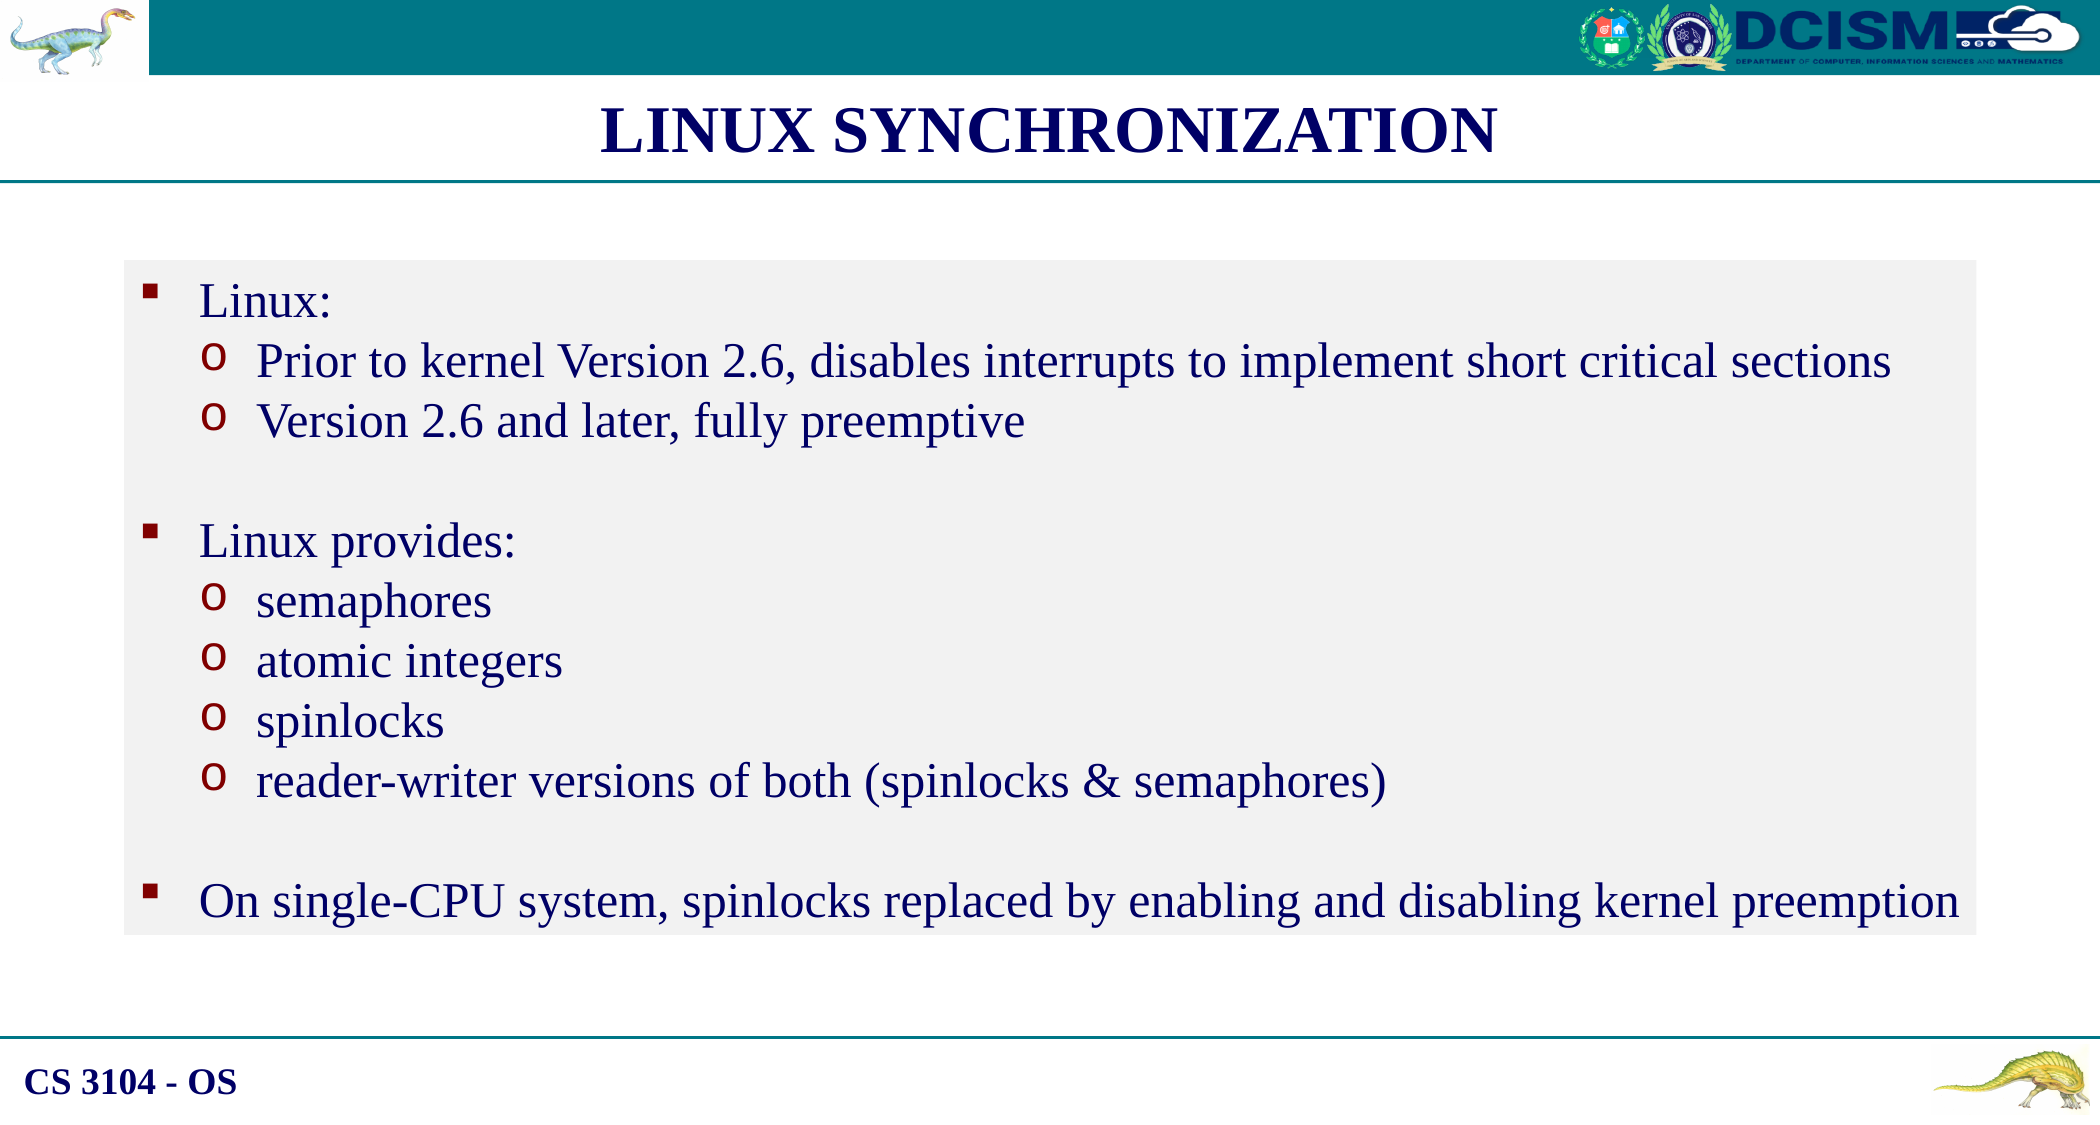

LINUX SYNCHRONIZATION
Linux:
Prior to kernel Version 2.6, disables interrupts to implement short critical sections
Version 2.6 and later, fully preemptive

Linux provides:
semaphores
atomic integers
spinlocks
reader-writer versions of both (spinlocks & semaphores)

On single-CPU system, spinlocks replaced by enabling and disabling kernel preemption